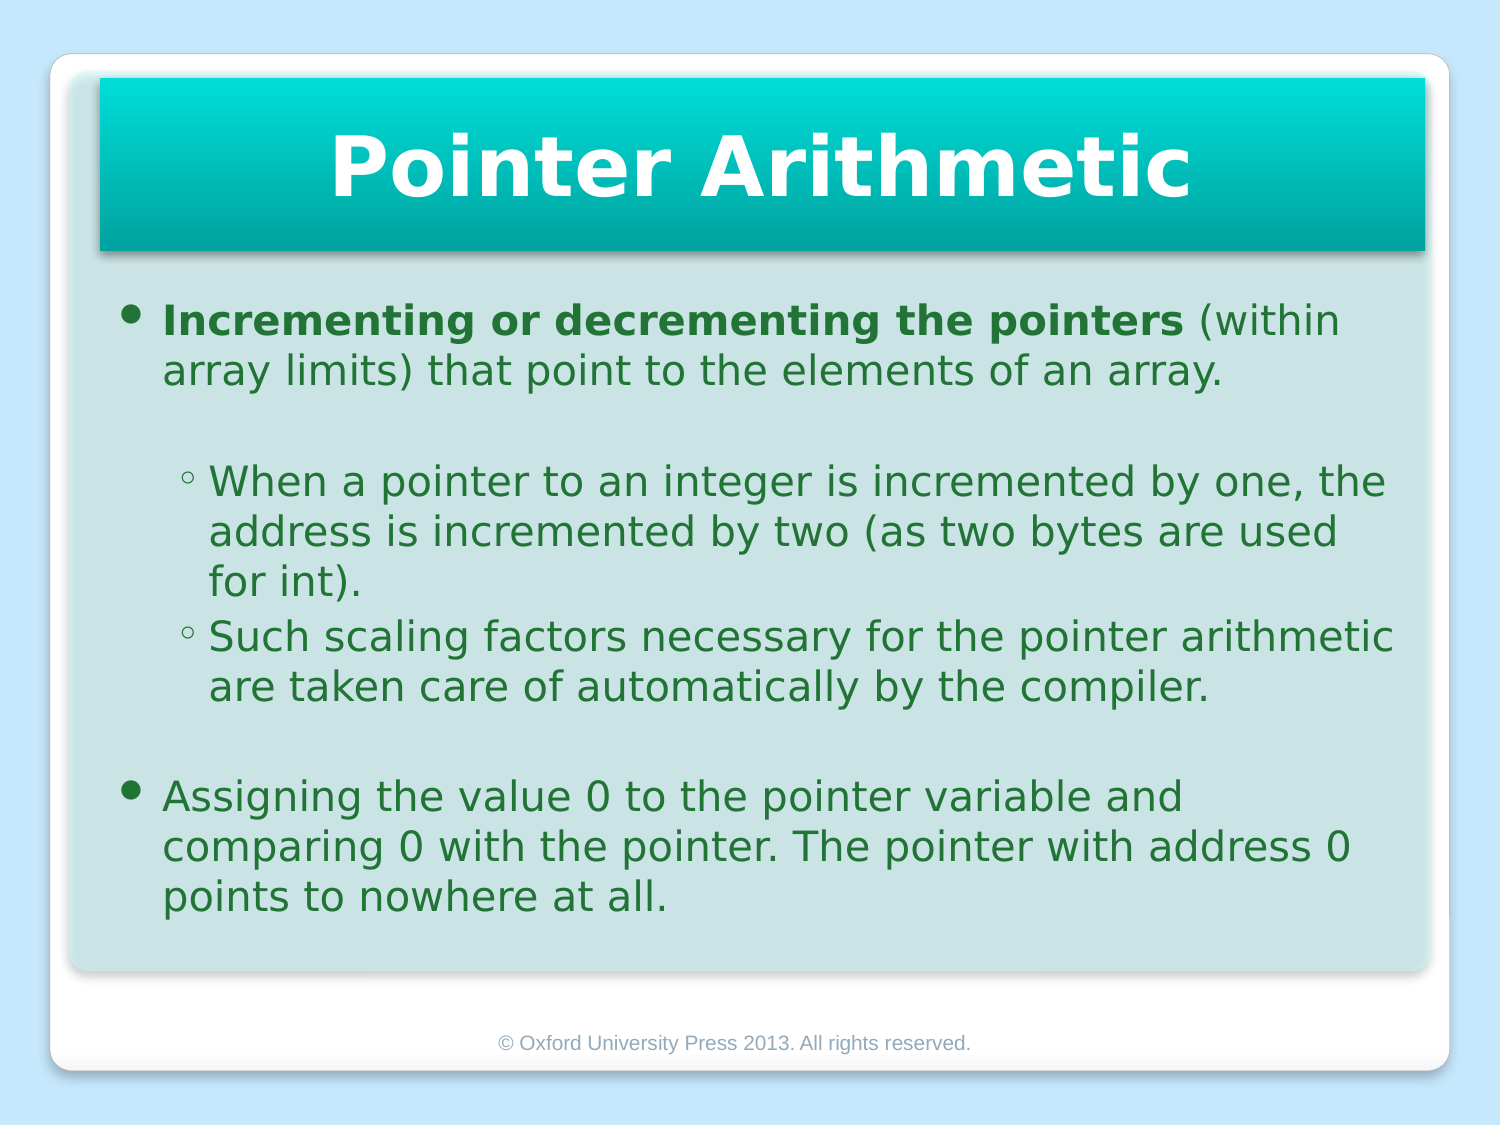

# Pointer Arithmetic
Incrementing or decrementing the pointers (within array limits) that point to the elements of an array.

When a pointer to an integer is incremented by one, the address is incremented by two (as two bytes are used for int).
Such scaling factors necessary for the pointer arithmetic are taken care of automatically by the compiler.

Assigning the value 0 to the pointer variable and comparing 0 with the pointer. The pointer with address 0 points to nowhere at all.
© Oxford University Press 2013. All rights reserved.